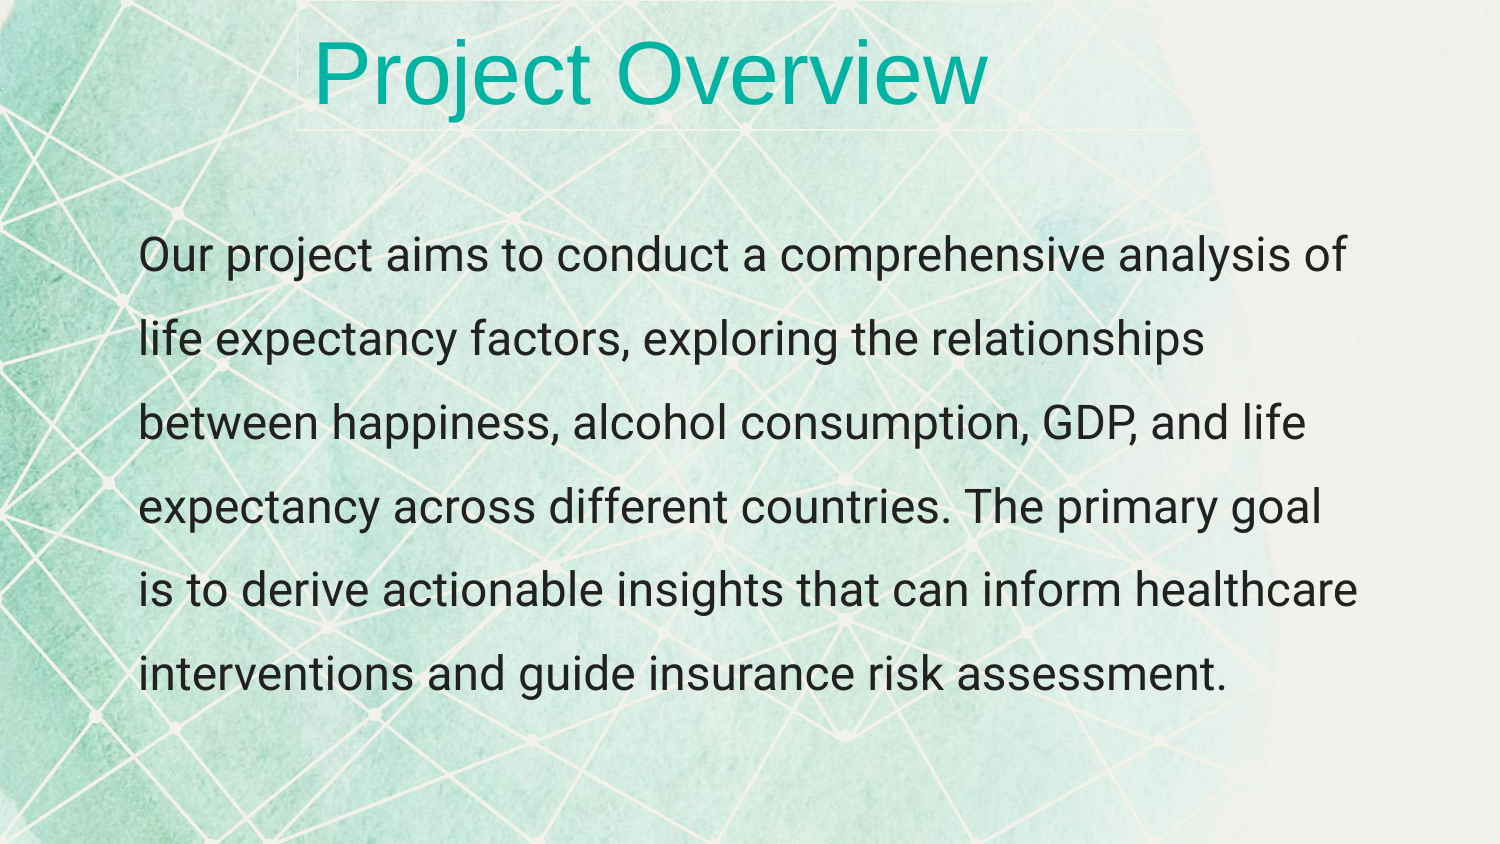

# Project Overview
Our project aims to conduct a comprehensive analysis of life expectancy factors, exploring the relationships between happiness, alcohol consumption, GDP, and life expectancy across different countries. The primary goal is to derive actionable insights that can inform healthcare interventions and guide insurance risk assessment.